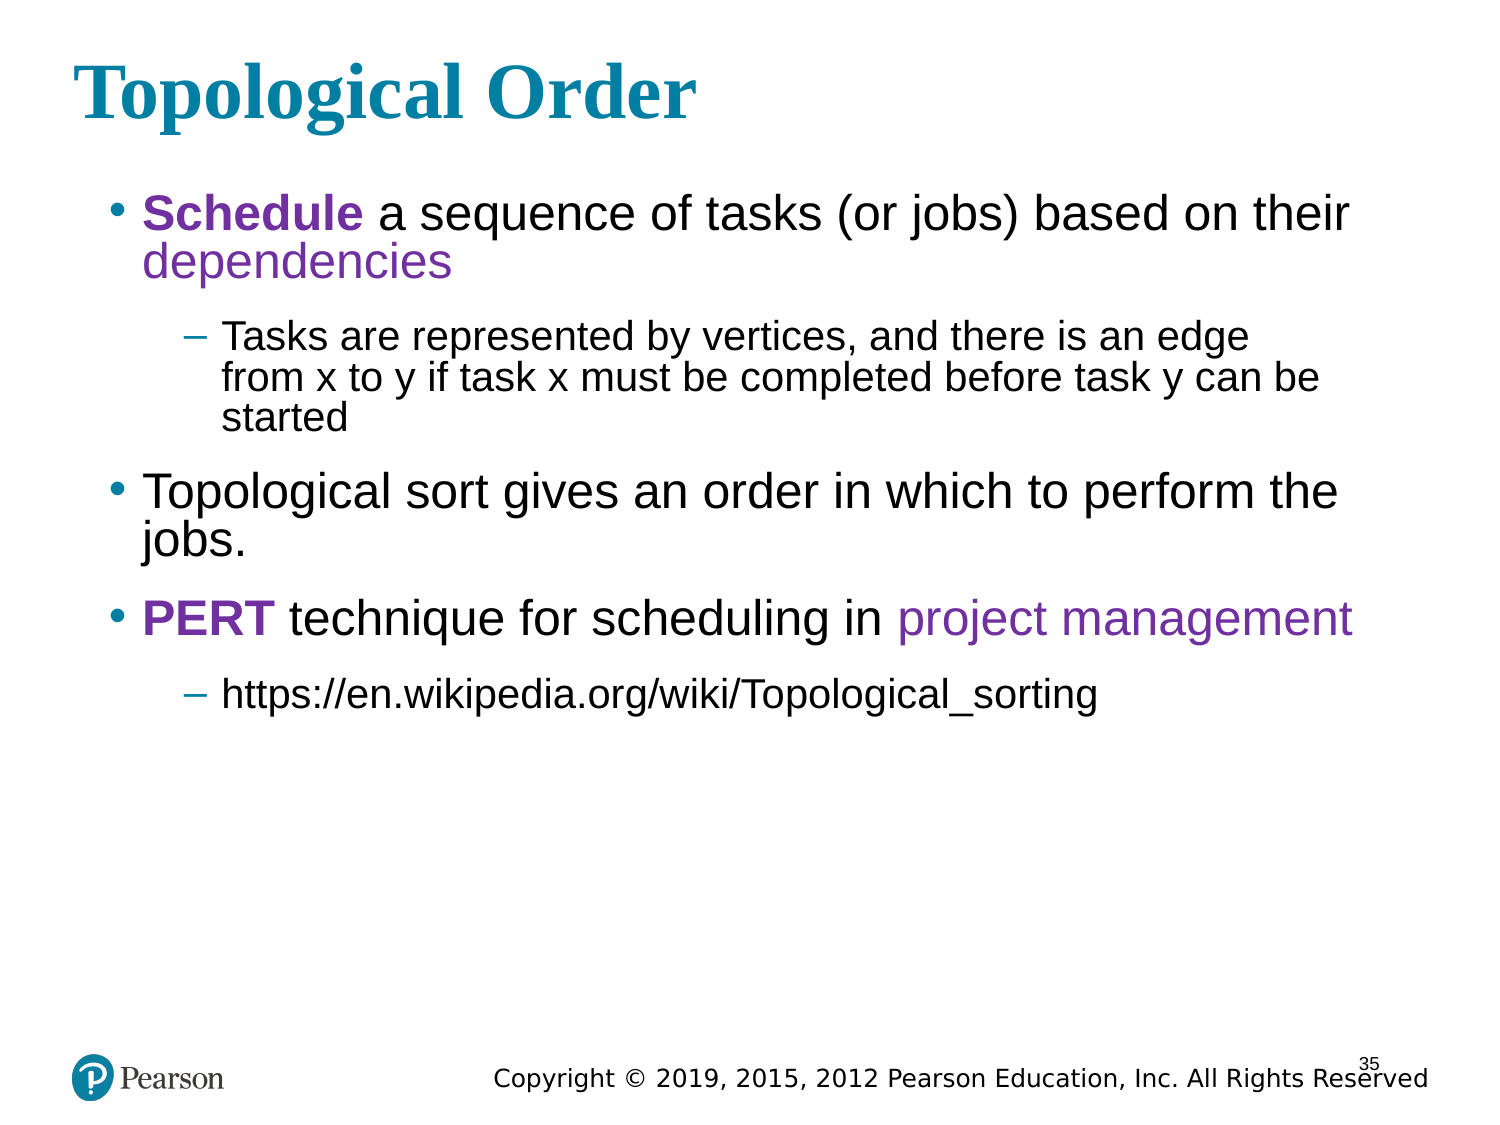

# Topological Order
Schedule a sequence of tasks (or jobs) based on their dependencies
Tasks are represented by vertices, and there is an edge from x to y if task x must be completed before task y can be started
Topological sort gives an order in which to perform the jobs.
PERT technique for scheduling in project management
https://en.wikipedia.org/wiki/Topological_sorting
35